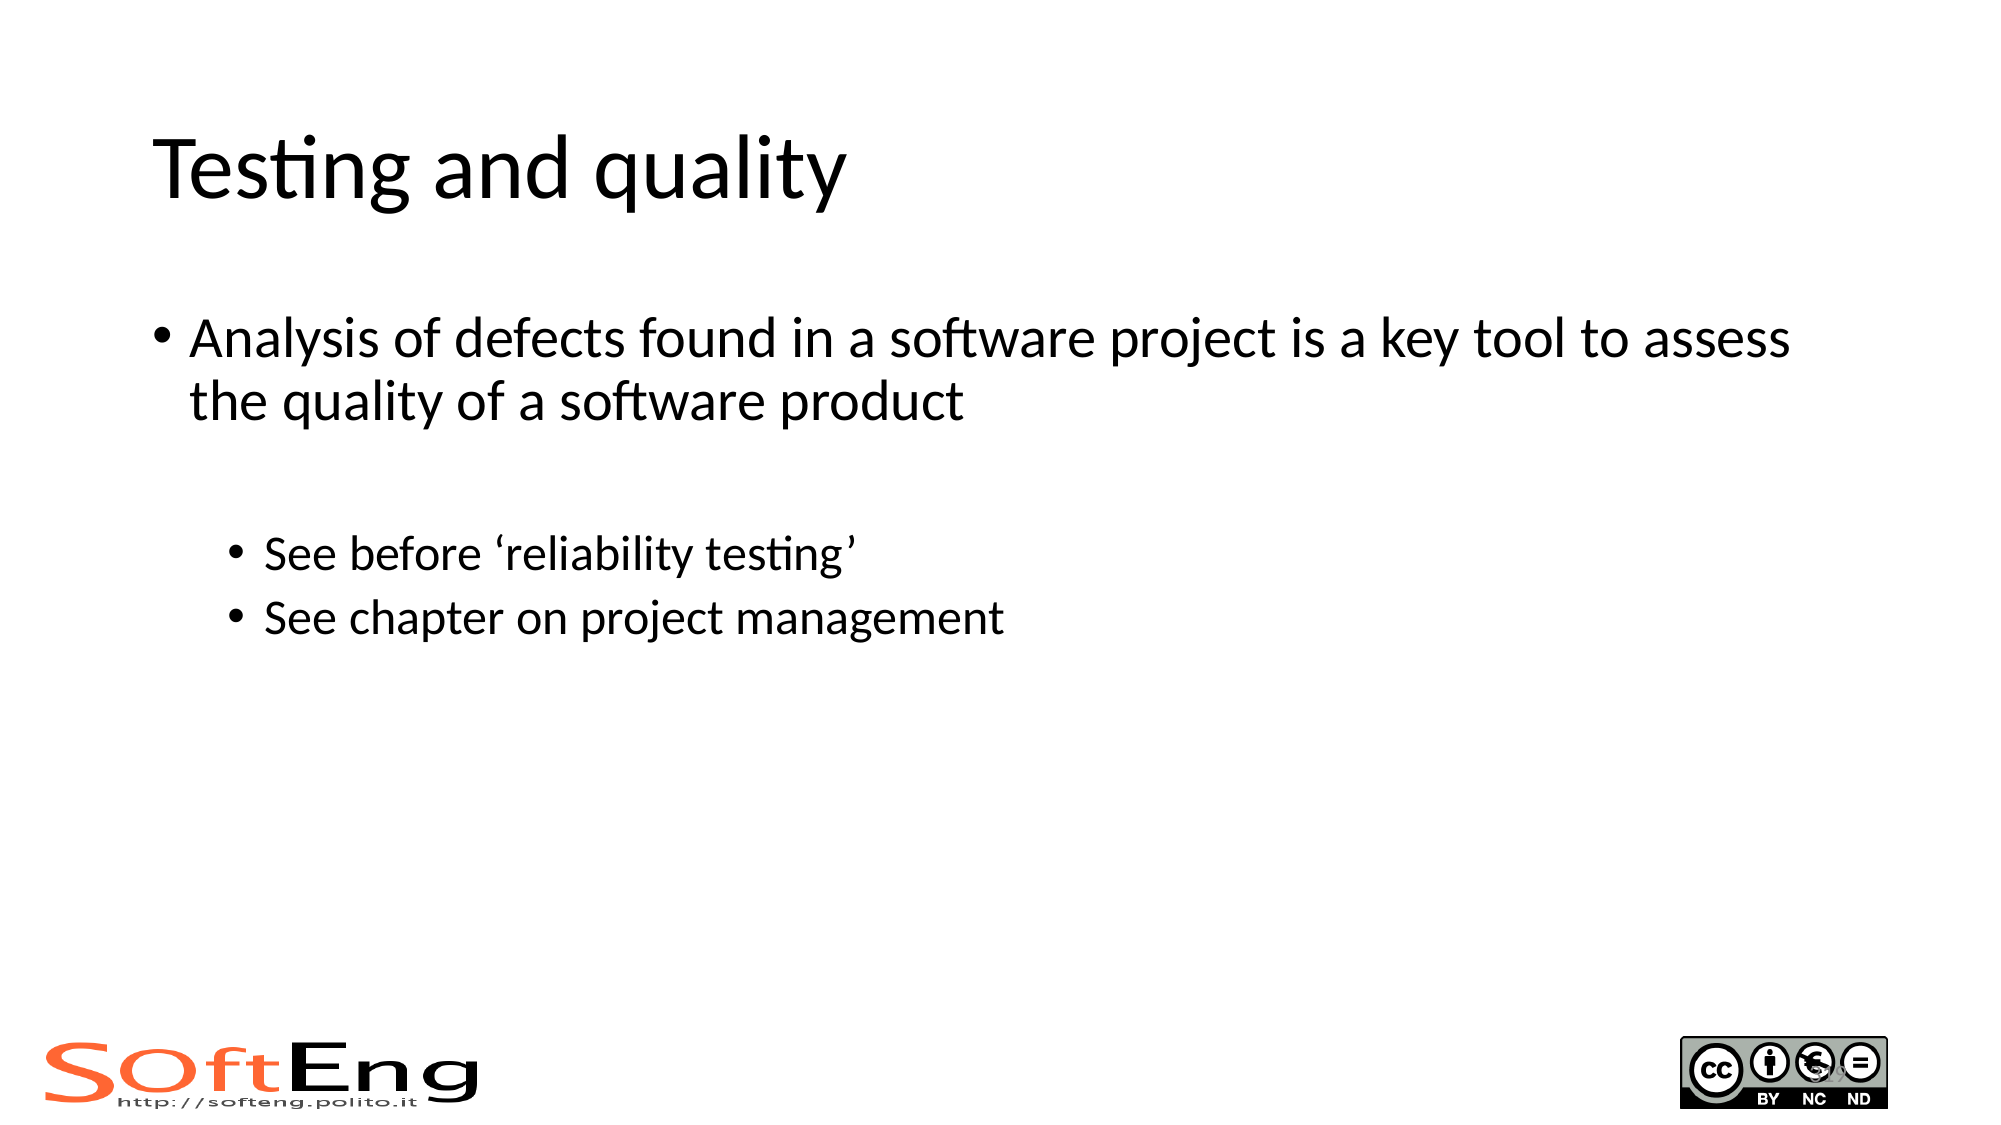

# Testing and quality
Analysis of defects found in a software project is a key tool to assess the quality of a software product

See before ‘reliability testing’
See chapter on project management
319